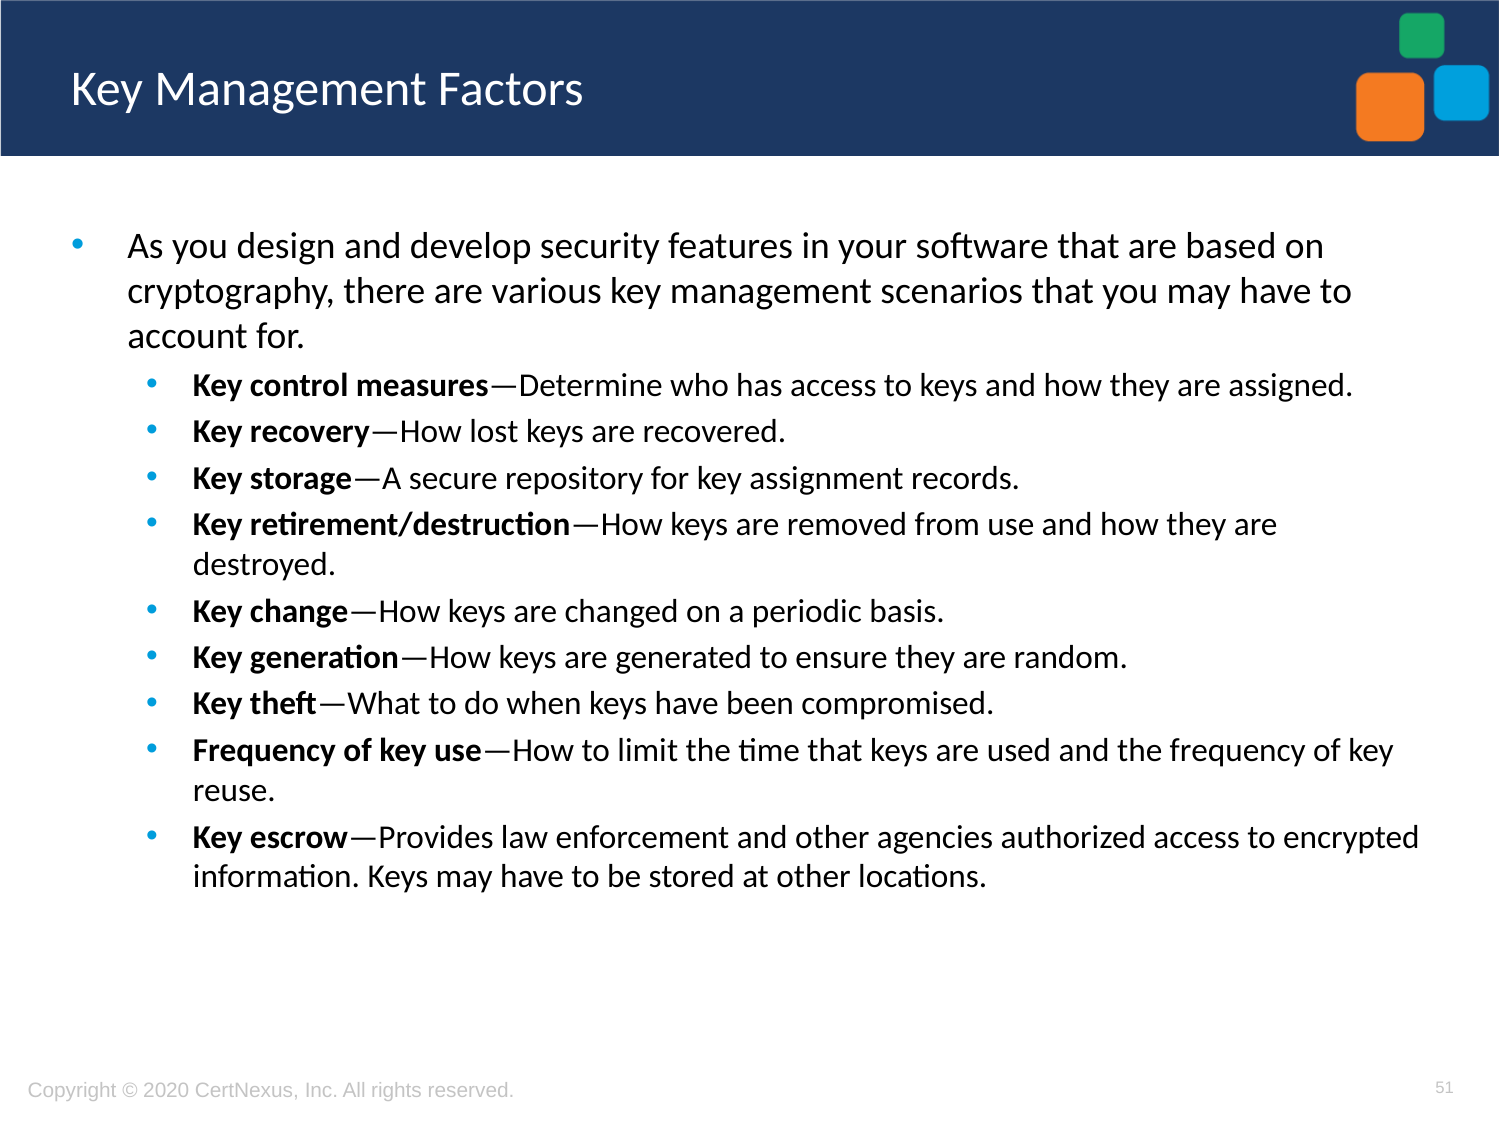

# Key Management Factors
As you design and develop security features in your software that are based on cryptography, there are various key management scenarios that you may have to account for.
Key control measures—Determine who has access to keys and how they are assigned.
Key recovery—How lost keys are recovered.
Key storage—A secure repository for key assignment records.
Key retirement/destruction—How keys are removed from use and how they are destroyed.
Key change—How keys are changed on a periodic basis.
Key generation—How keys are generated to ensure they are random.
Key theft—What to do when keys have been compromised.
Frequency of key use—How to limit the time that keys are used and the frequency of key reuse.
Key escrow—Provides law enforcement and other agencies authorized access to encrypted information. Keys may have to be stored at other locations.
51